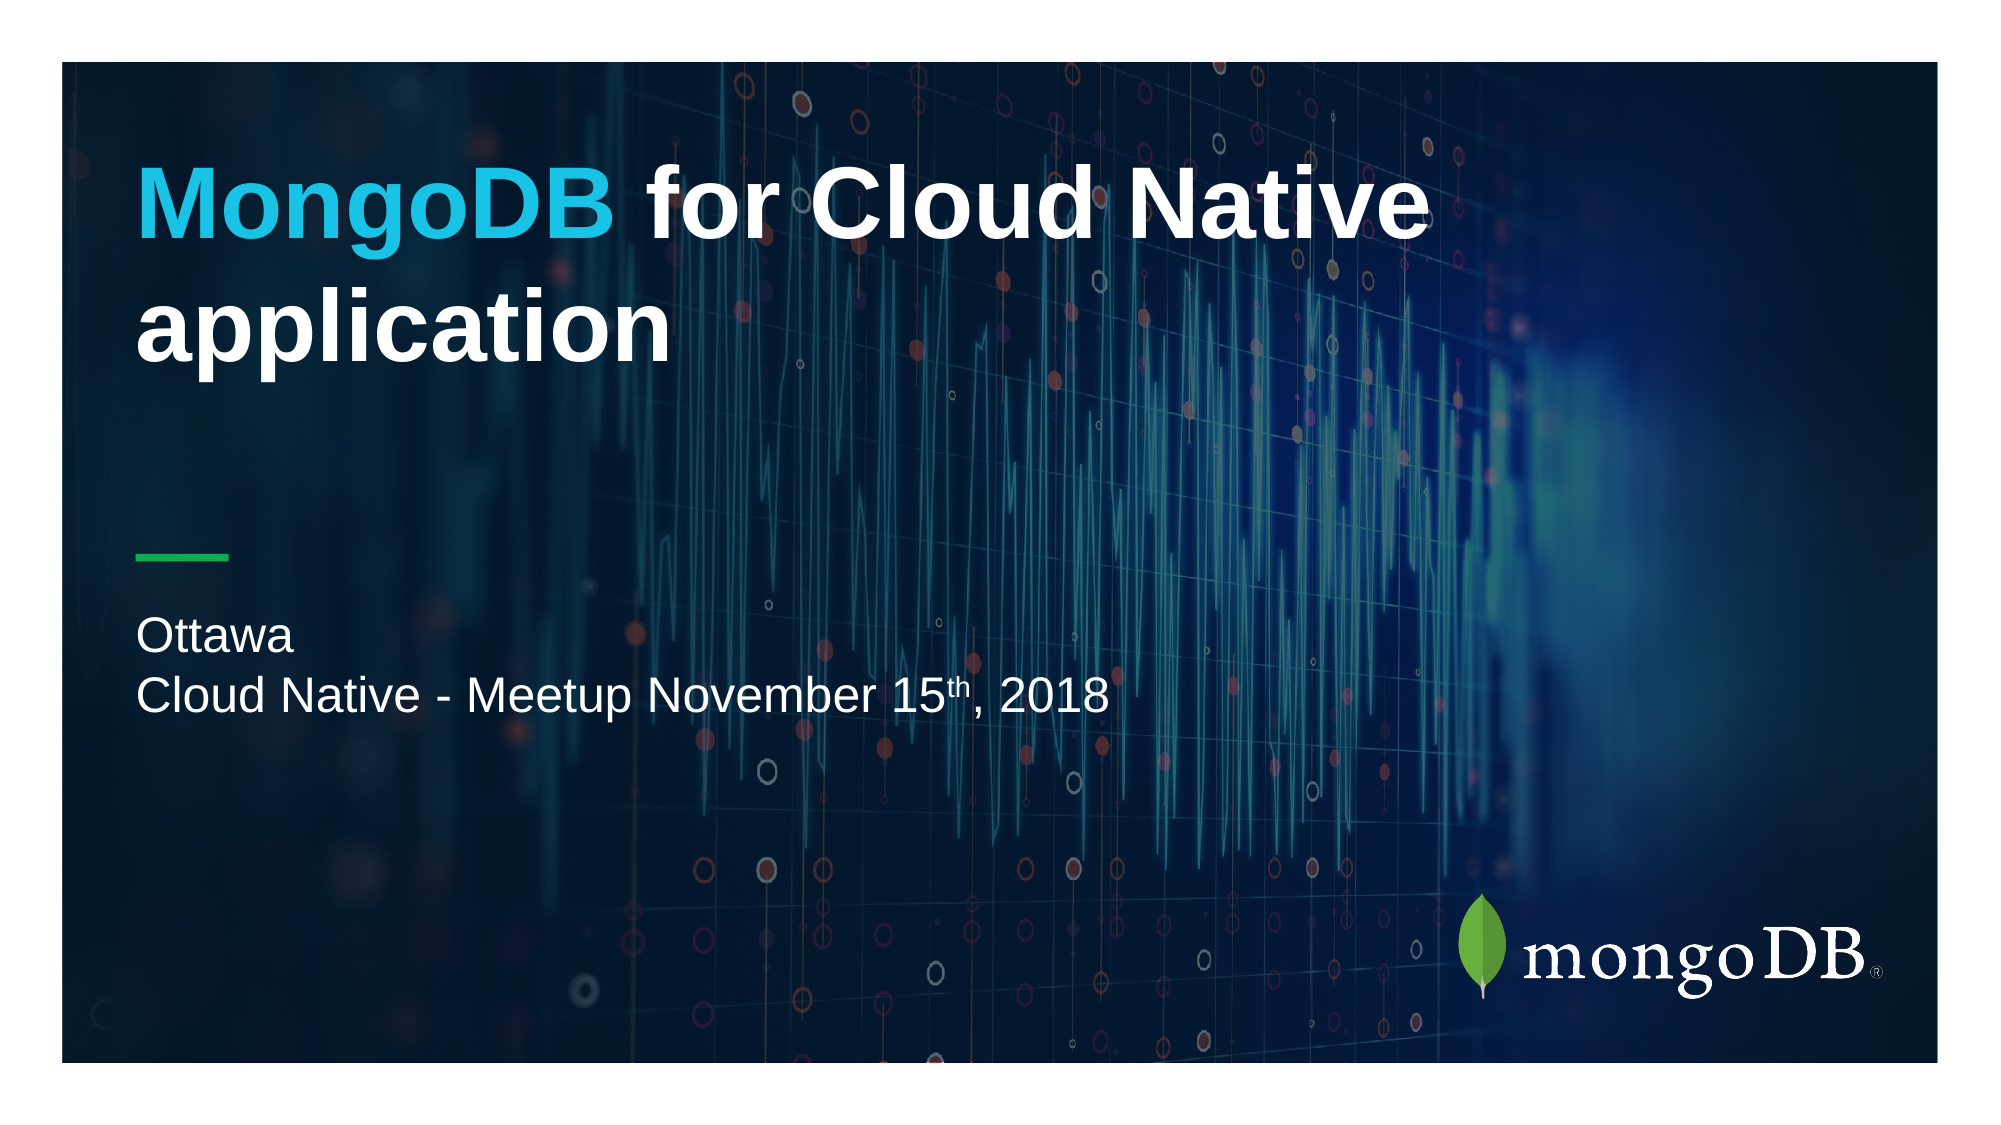

MongoDB for Cloud Native application
Ottawa
Cloud Native - Meetup November 15th, 2018